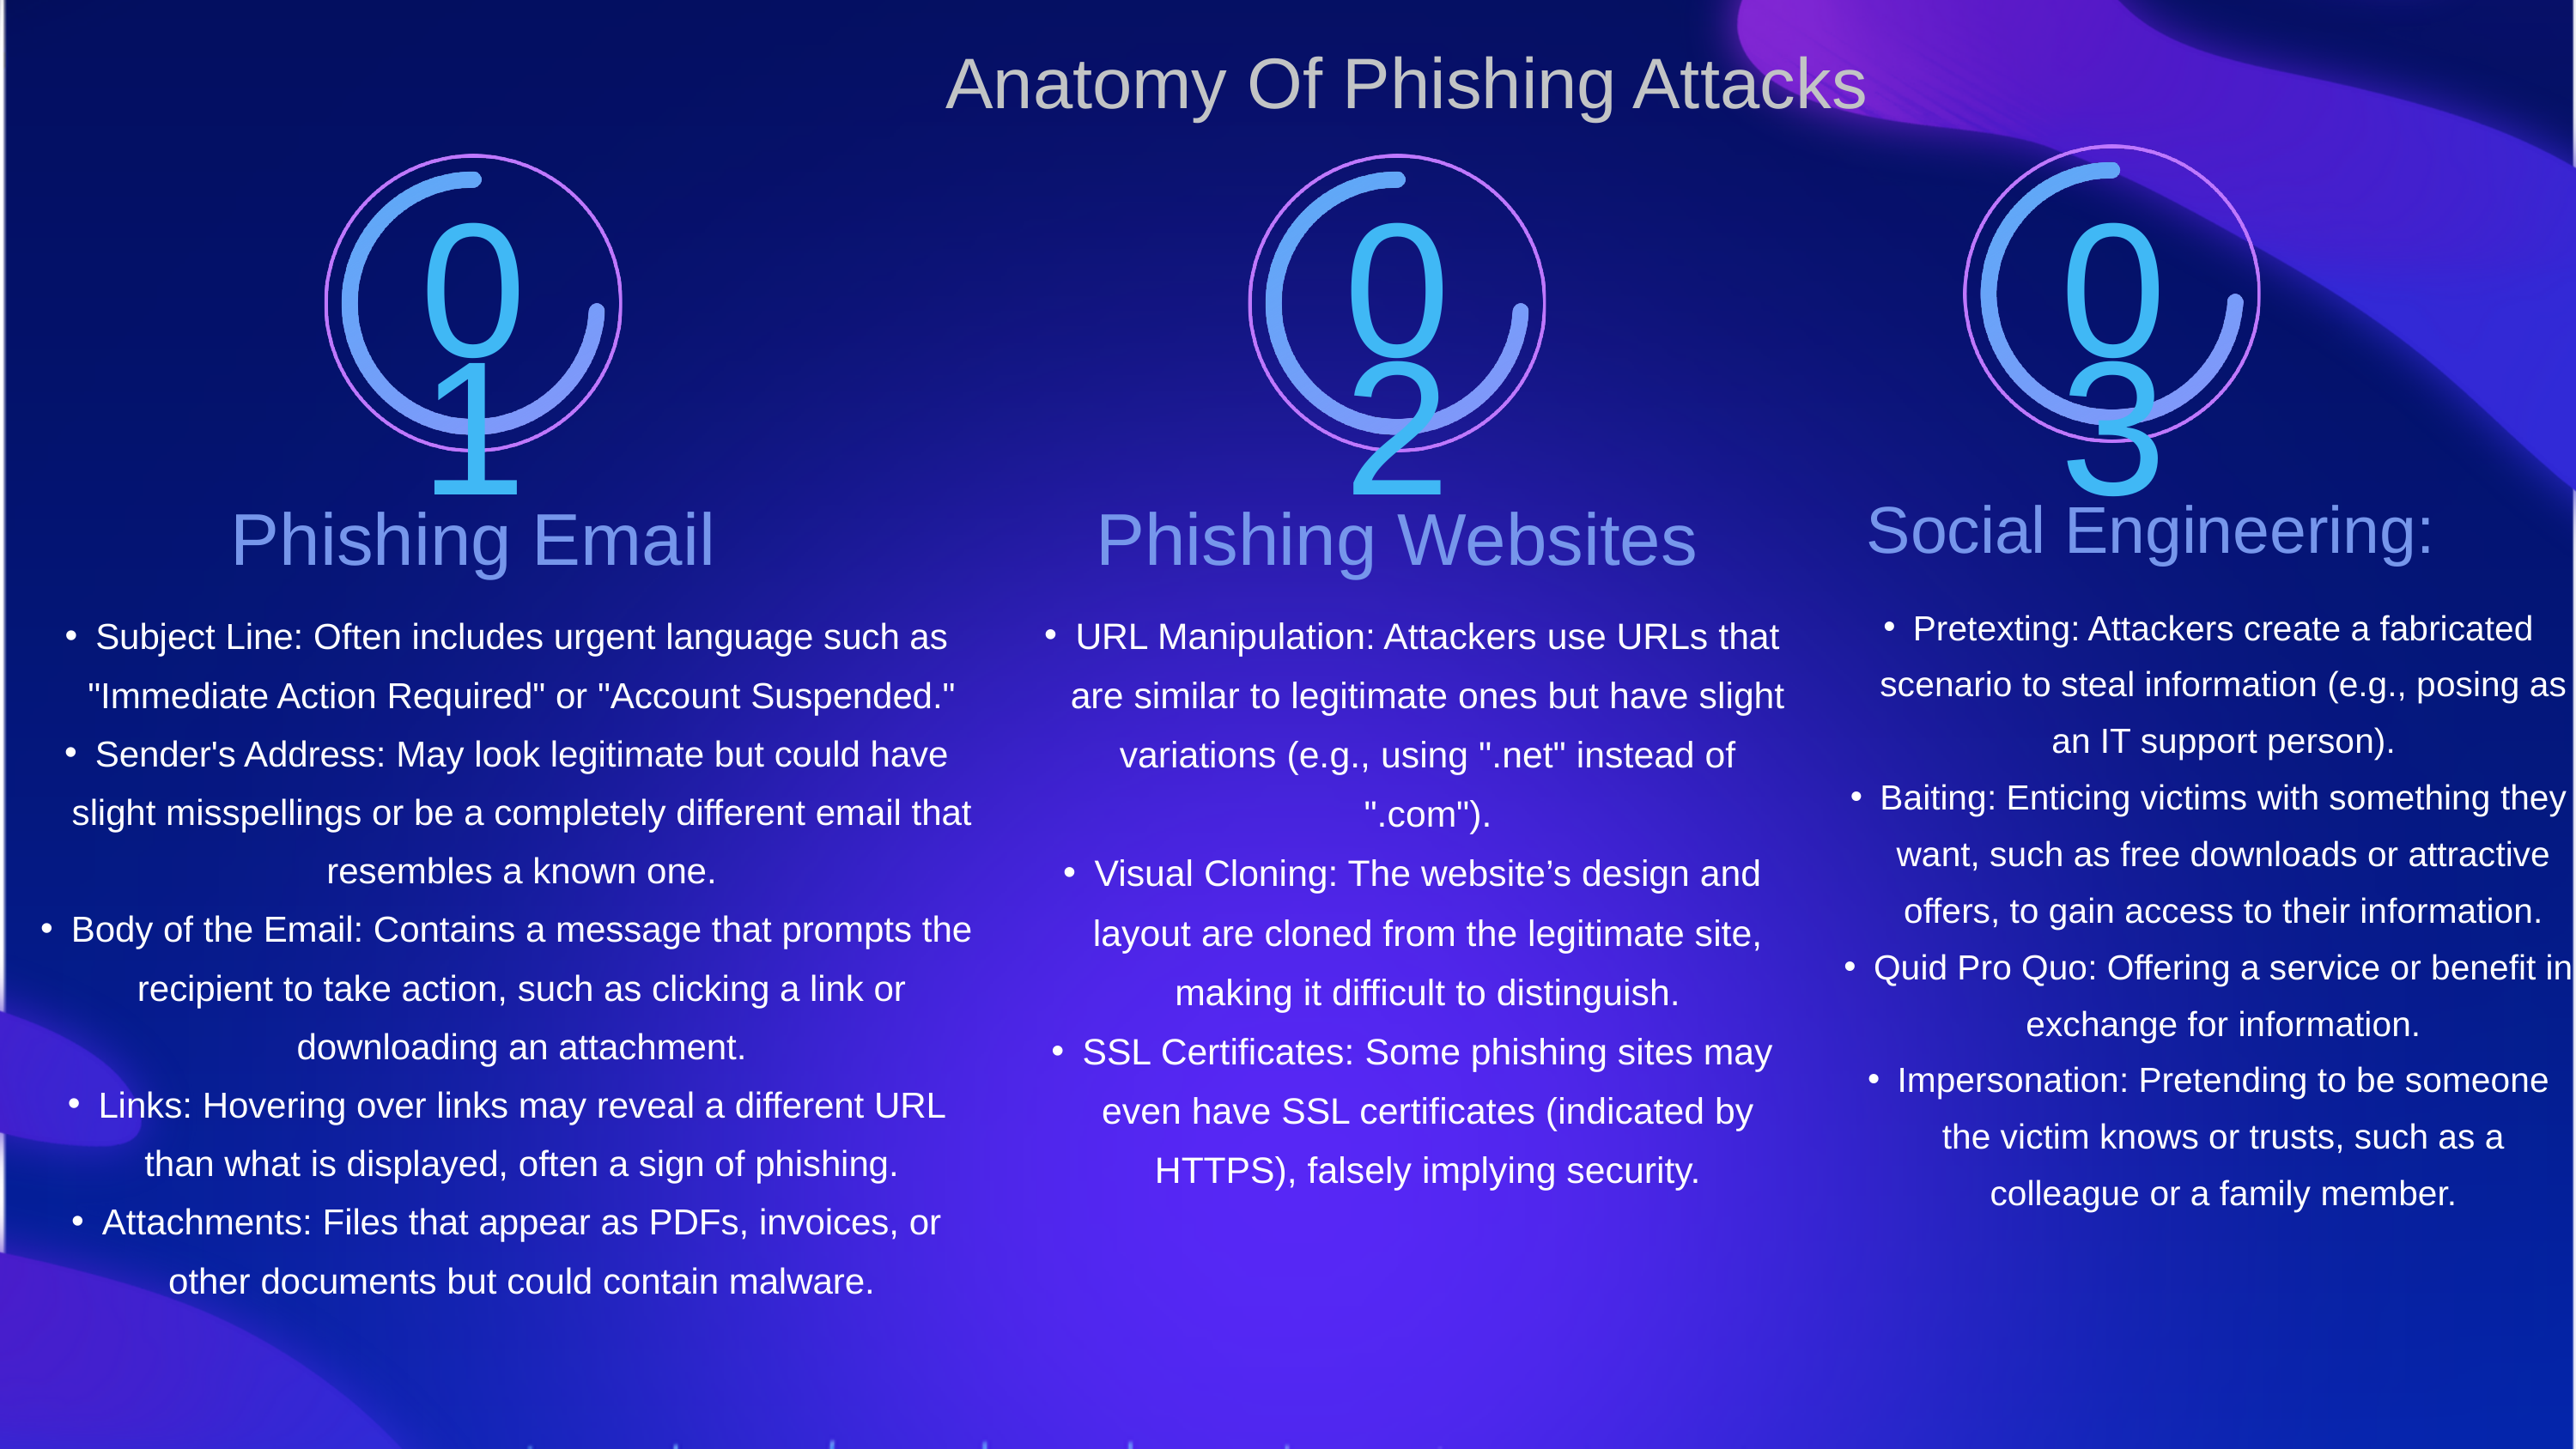

Anatomy Of Phishing Attacks

01
02
03
Social Engineering:
Phishing Email
Phishing Websites
Pretexting: Attackers create a fabricated scenario to steal information (e.g., posing as an IT support person).
Baiting: Enticing victims with something they want, such as free downloads or attractive offers, to gain access to their information.
Quid Pro Quo: Offering a service or benefit in exchange for information.
Impersonation: Pretending to be someone the victim knows or trusts, such as a colleague or a family member.

URL Manipulation: Attackers use URLs that are similar to legitimate ones but have slight variations (e.g., using ".net" instead of ".com").
Visual Cloning: The website’s design and layout are cloned from the legitimate site, making it difficult to distinguish.
SSL Certificates: Some phishing sites may even have SSL certificates (indicated by HTTPS), falsely implying security.

Subject Line: Often includes urgent language such as "Immediate Action Required" or "Account Suspended."
Sender's Address: May look legitimate but could have slight misspellings or be a completely different email that resembles a known one.
Body of the Email: Contains a message that prompts the recipient to take action, such as clicking a link or downloading an attachment.
Links: Hovering over links may reveal a different URL than what is displayed, often a sign of phishing.
Attachments: Files that appear as PDFs, invoices, or other documents but could contain malware.